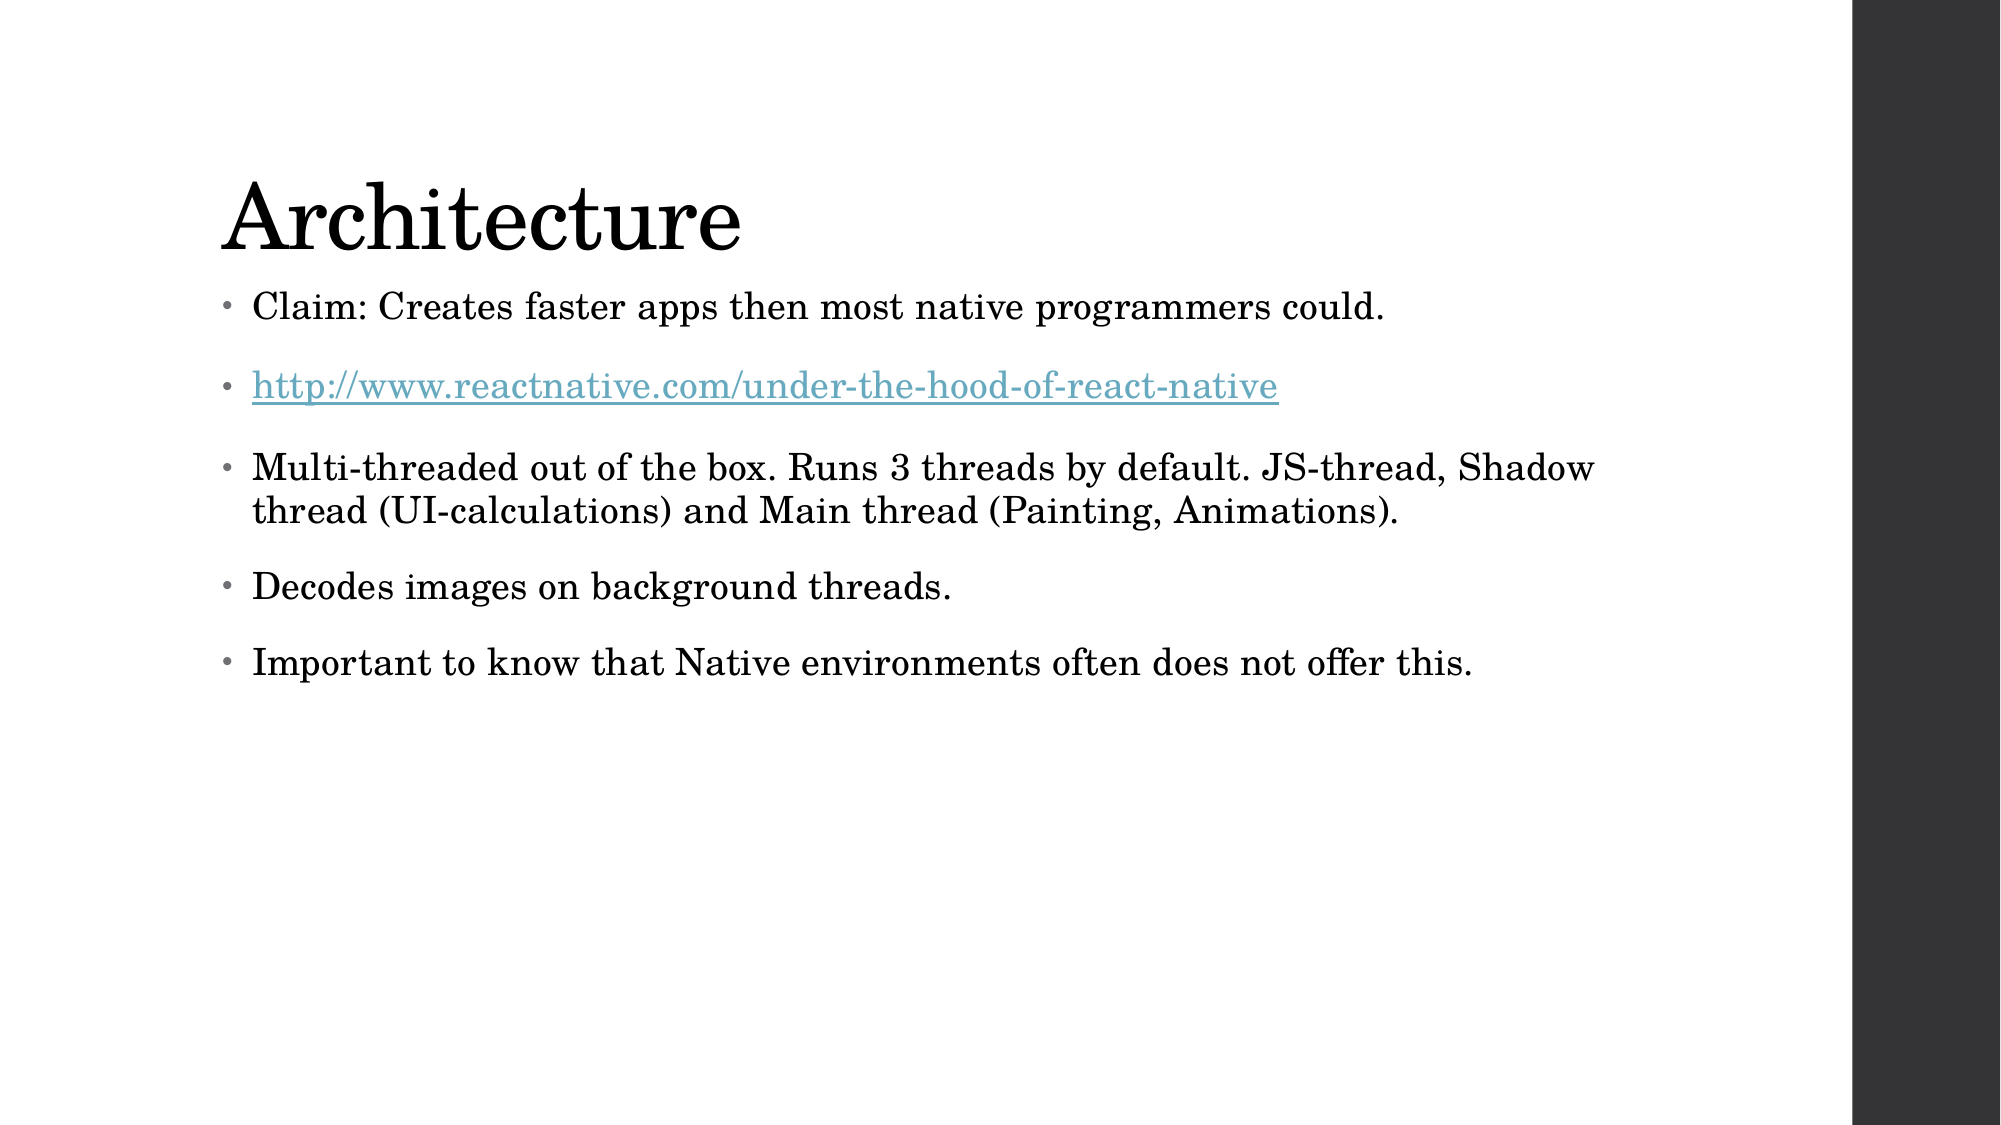

# Architecture
Claim: Creates faster apps then most native programmers could.
http://www.reactnative.com/under-the-hood-of-react-native
Multi-threaded out of the box. Runs 3 threads by default. JS-thread, Shadow thread (UI-calculations) and Main thread (Painting, Animations).
Decodes images on background threads.
Important to know that Native environments often does not offer this.